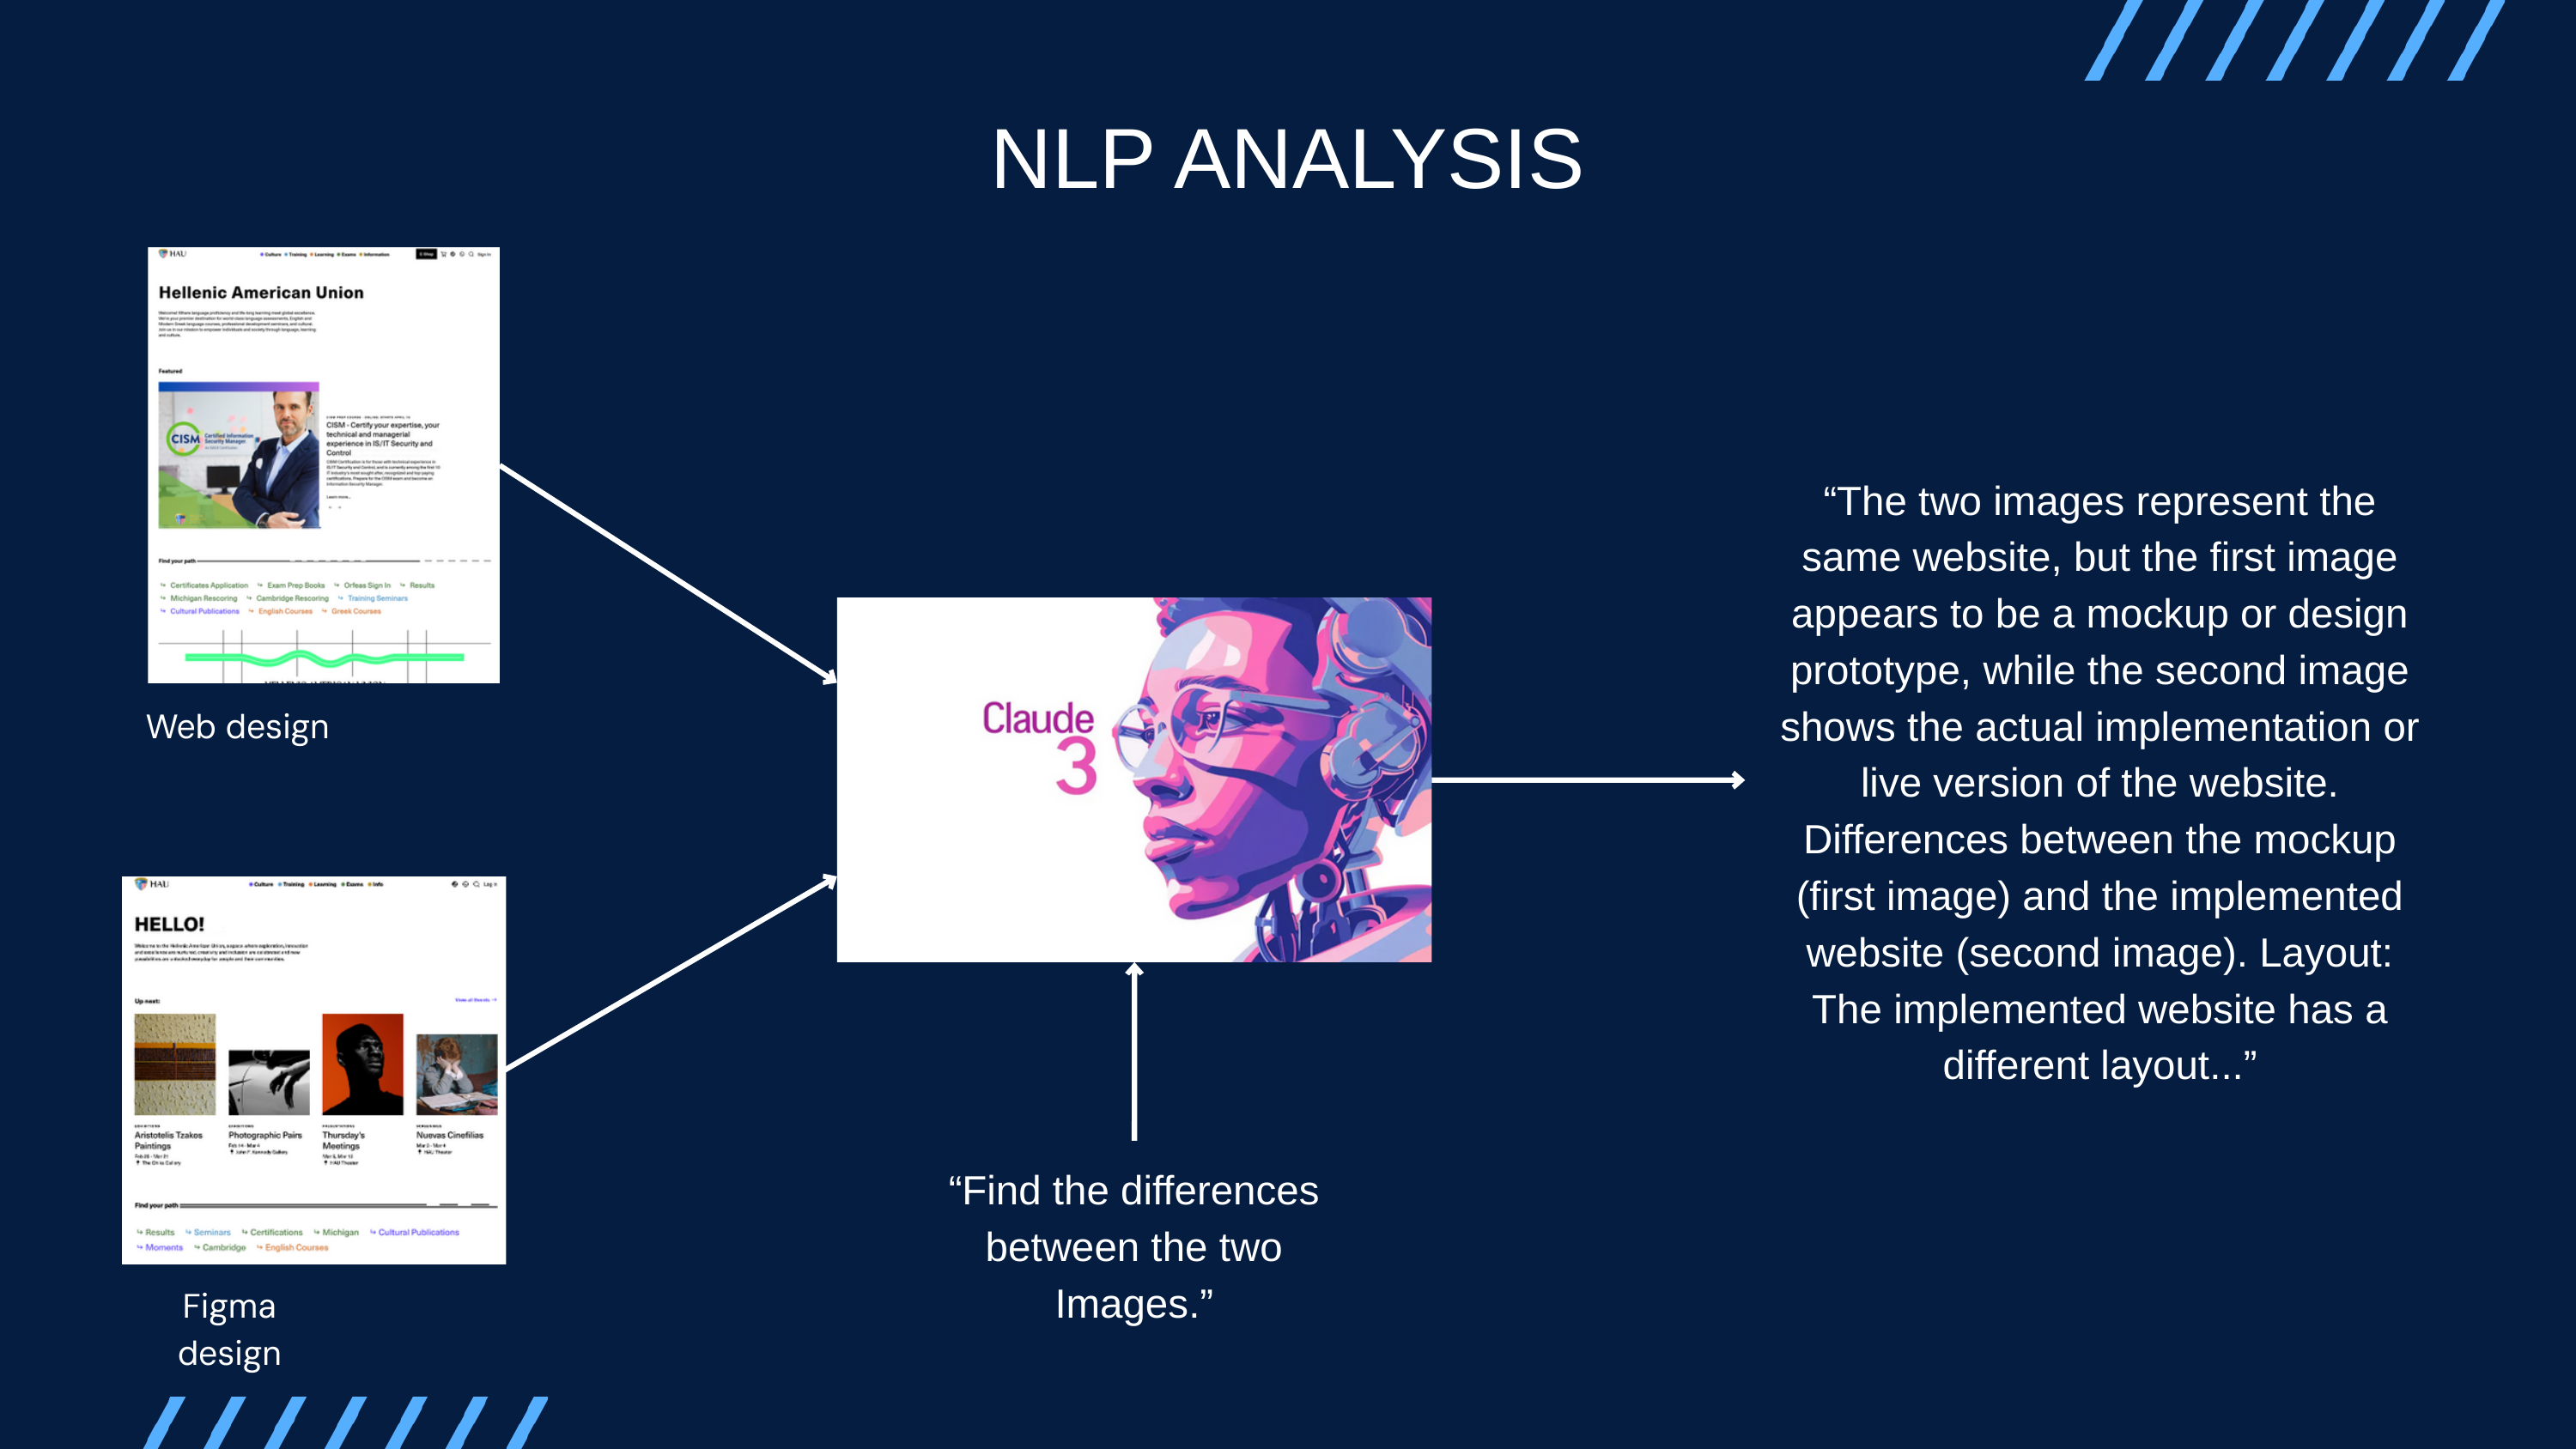

NLP ANALYSIS

“The two images represent the same website, but the first image appears to be a mockup or design prototype, while the second image shows the actual implementation or live version of the website. Differences between the mockup (first image) and the implemented website (second image). Layout: The implemented website has a different layout...”

Web design

“Find the differences between the two Images.”
Figma design